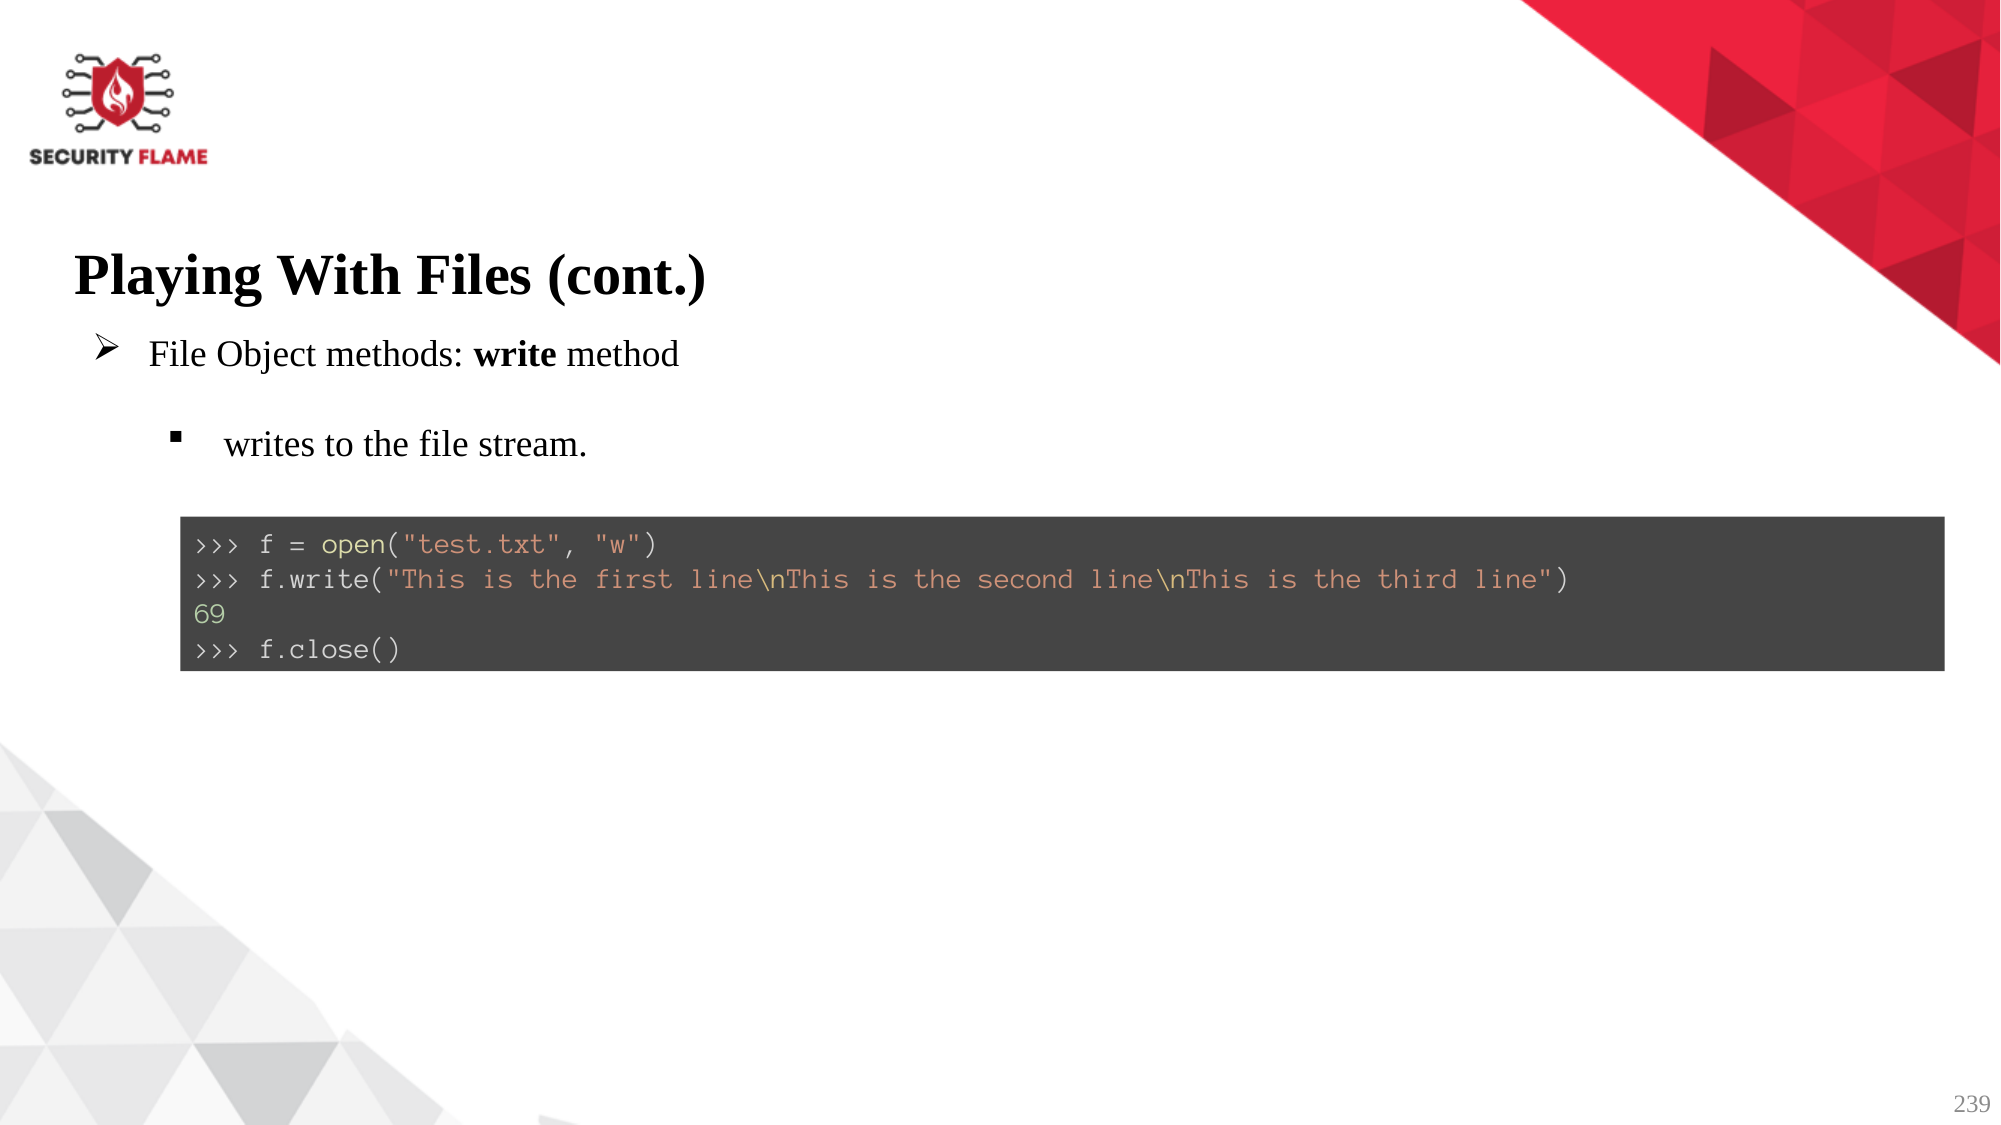

Playing With Files (cont.)
File Object methods: write method
writes to the file stream.
>>> f = open("test.txt", "w")
>>> f.write("This is the first line\nThis is the second line\nThis is the third line")
69
>>> f.close()
239